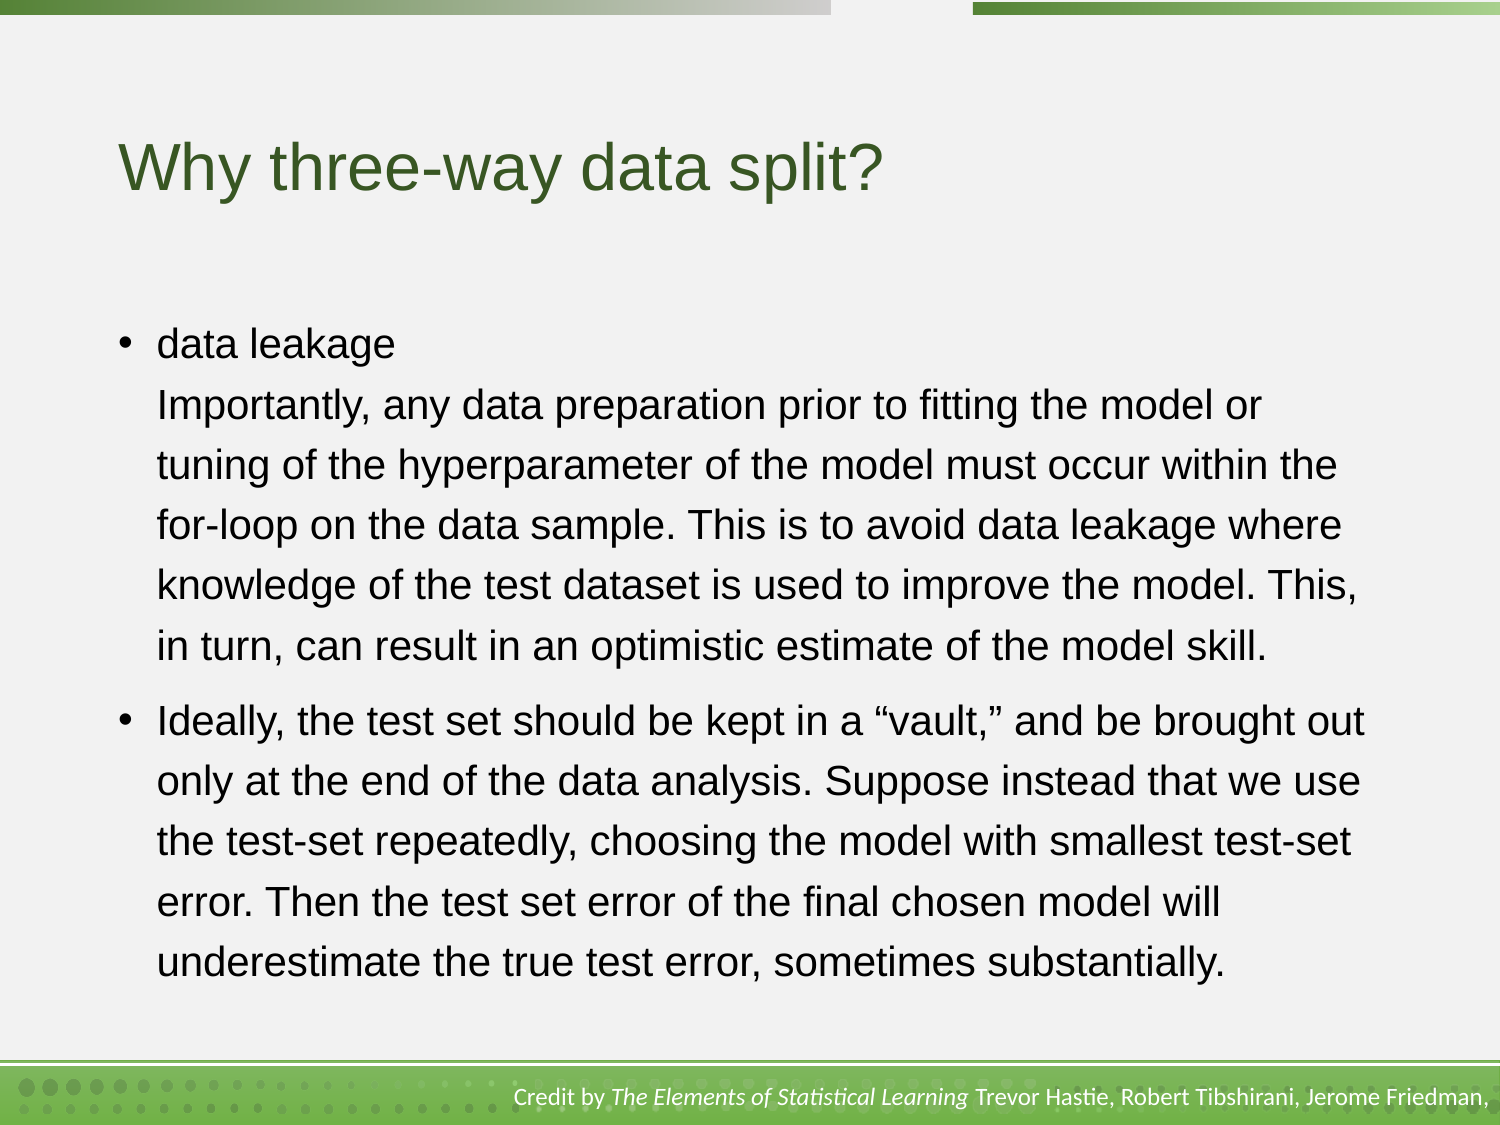

# Why three-way data split?
data leakage
Importantly, any data preparation prior to fitting the model or tuning of the hyperparameter of the model must occur within the for-loop on the data sample. This is to avoid data leakage where knowledge of the test dataset is used to improve the model. This, in turn, can result in an optimistic estimate of the model skill.
Ideally, the test set should be kept in a “vault,” and be brought out only at the end of the data analysis. Suppose instead that we use the test-set repeatedly, choosing the model with smallest test-set error. Then the test set error of the final chosen model will underestimate the true test error, sometimes substantially.

Credit by The Elements of Statistical Learning Trevor Hastie, Robert Tibshirani, Jerome Friedman,